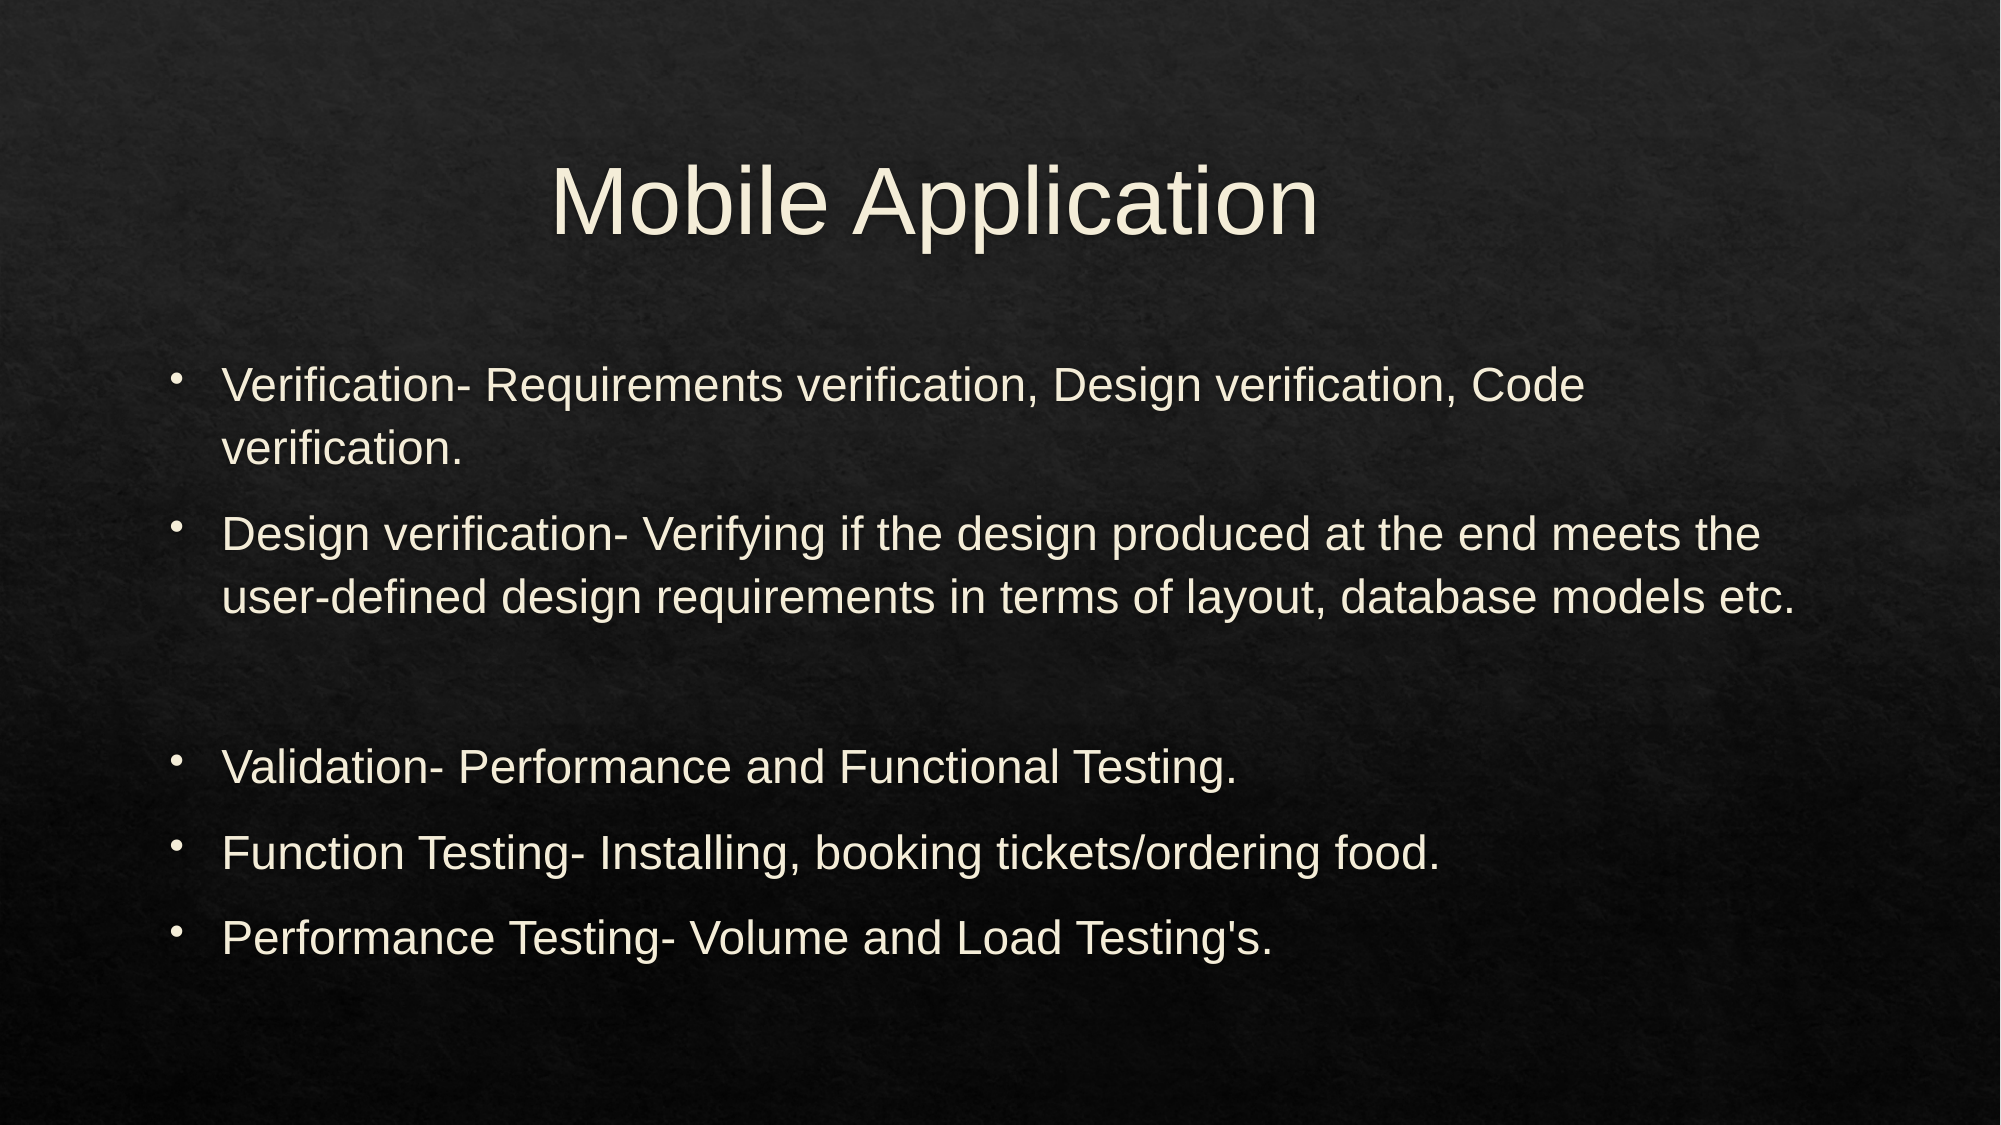

# Mobile Application
Verification- Requirements verification, Design verification, Code verification.
Design verification- Verifying if the design produced at the end meets the user-defined design requirements in terms of layout, database models etc.

Validation- Performance and Functional Testing.
Function Testing- Installing, booking tickets/ordering food.
Performance Testing- Volume and Load Testing's.